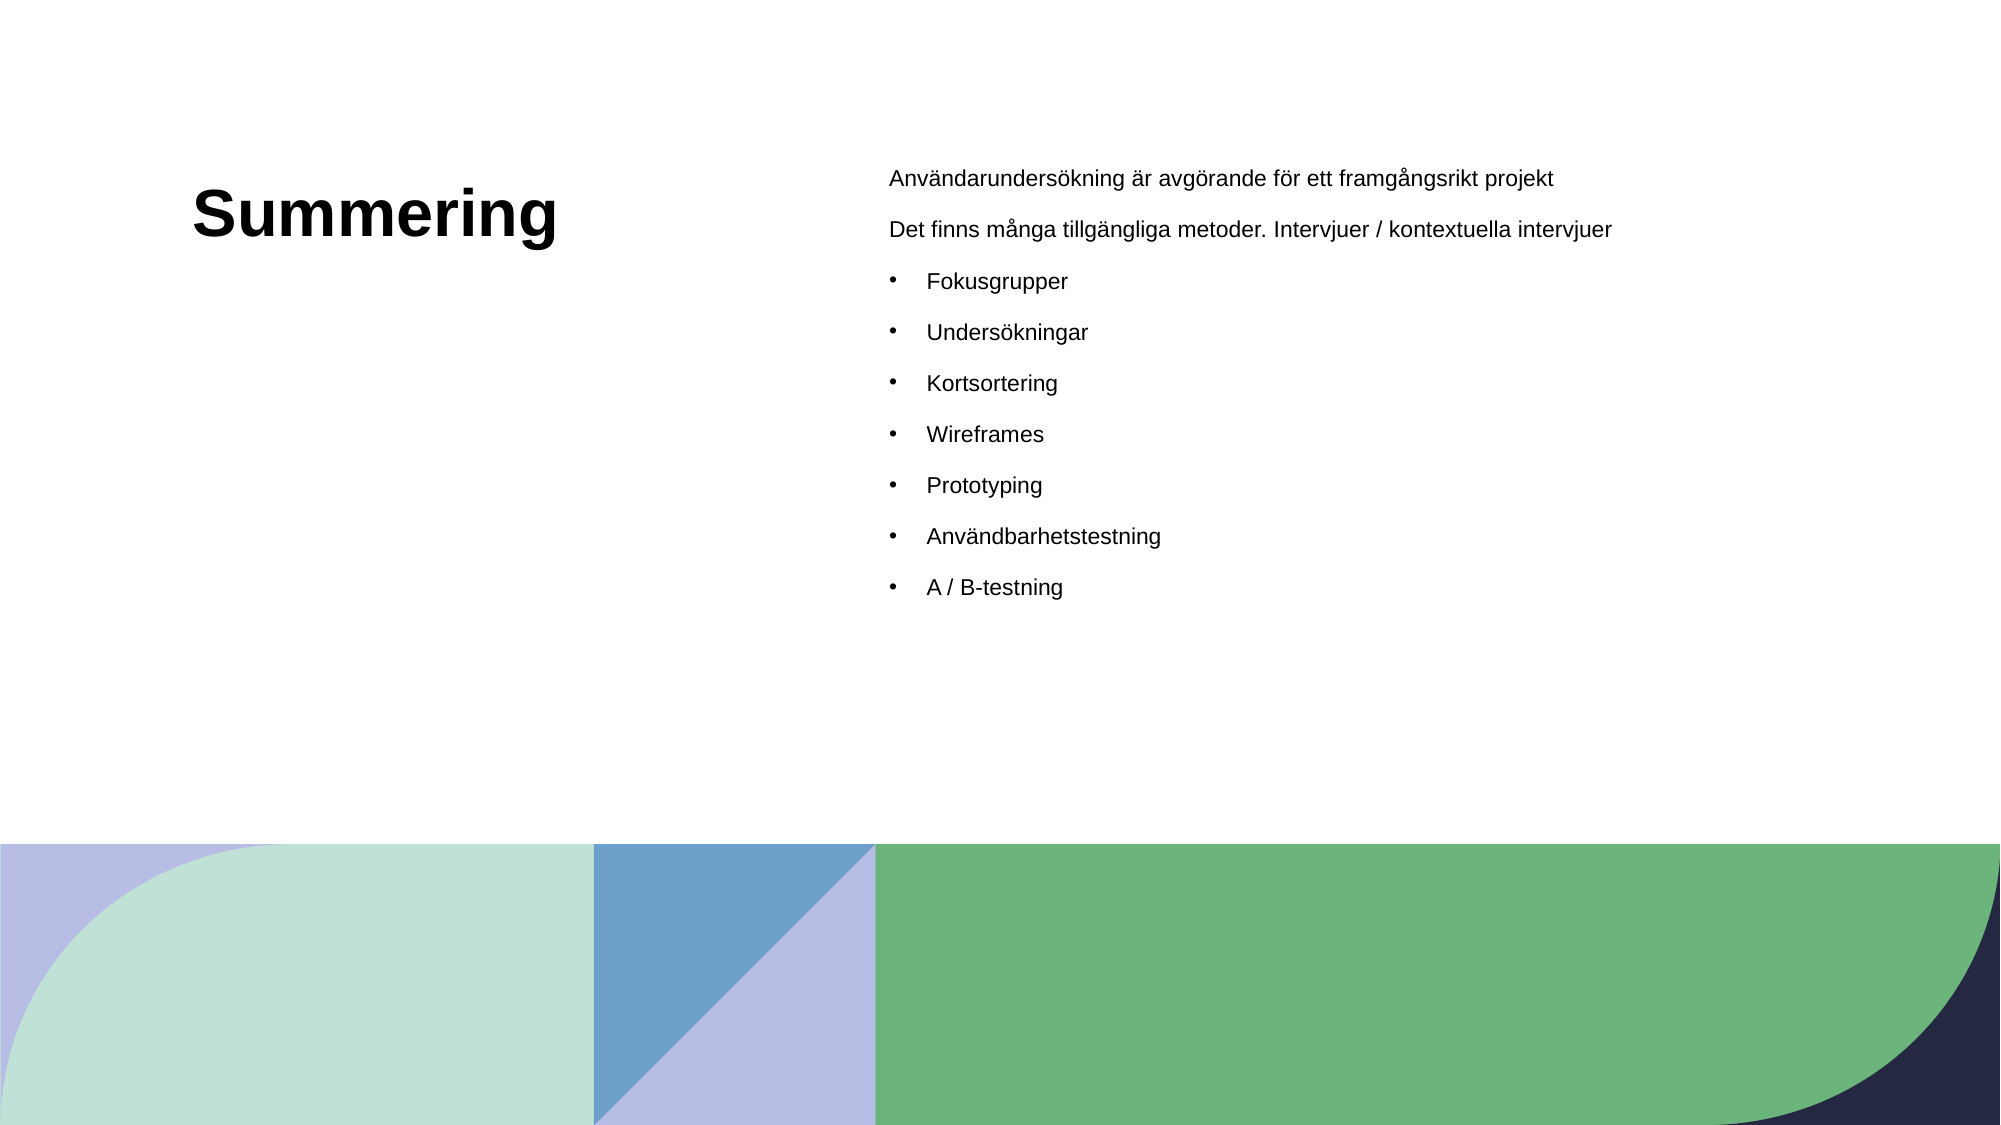

Användarundersökning är avgörande för ett framgångsrikt projekt
Det finns många tillgängliga metoder. Intervjuer / kontextuella intervjuer
Fokusgrupper
Undersökningar
Kortsortering
Wireframes
Prototyping
Användbarhetstestning
A / B-testning
# Summering